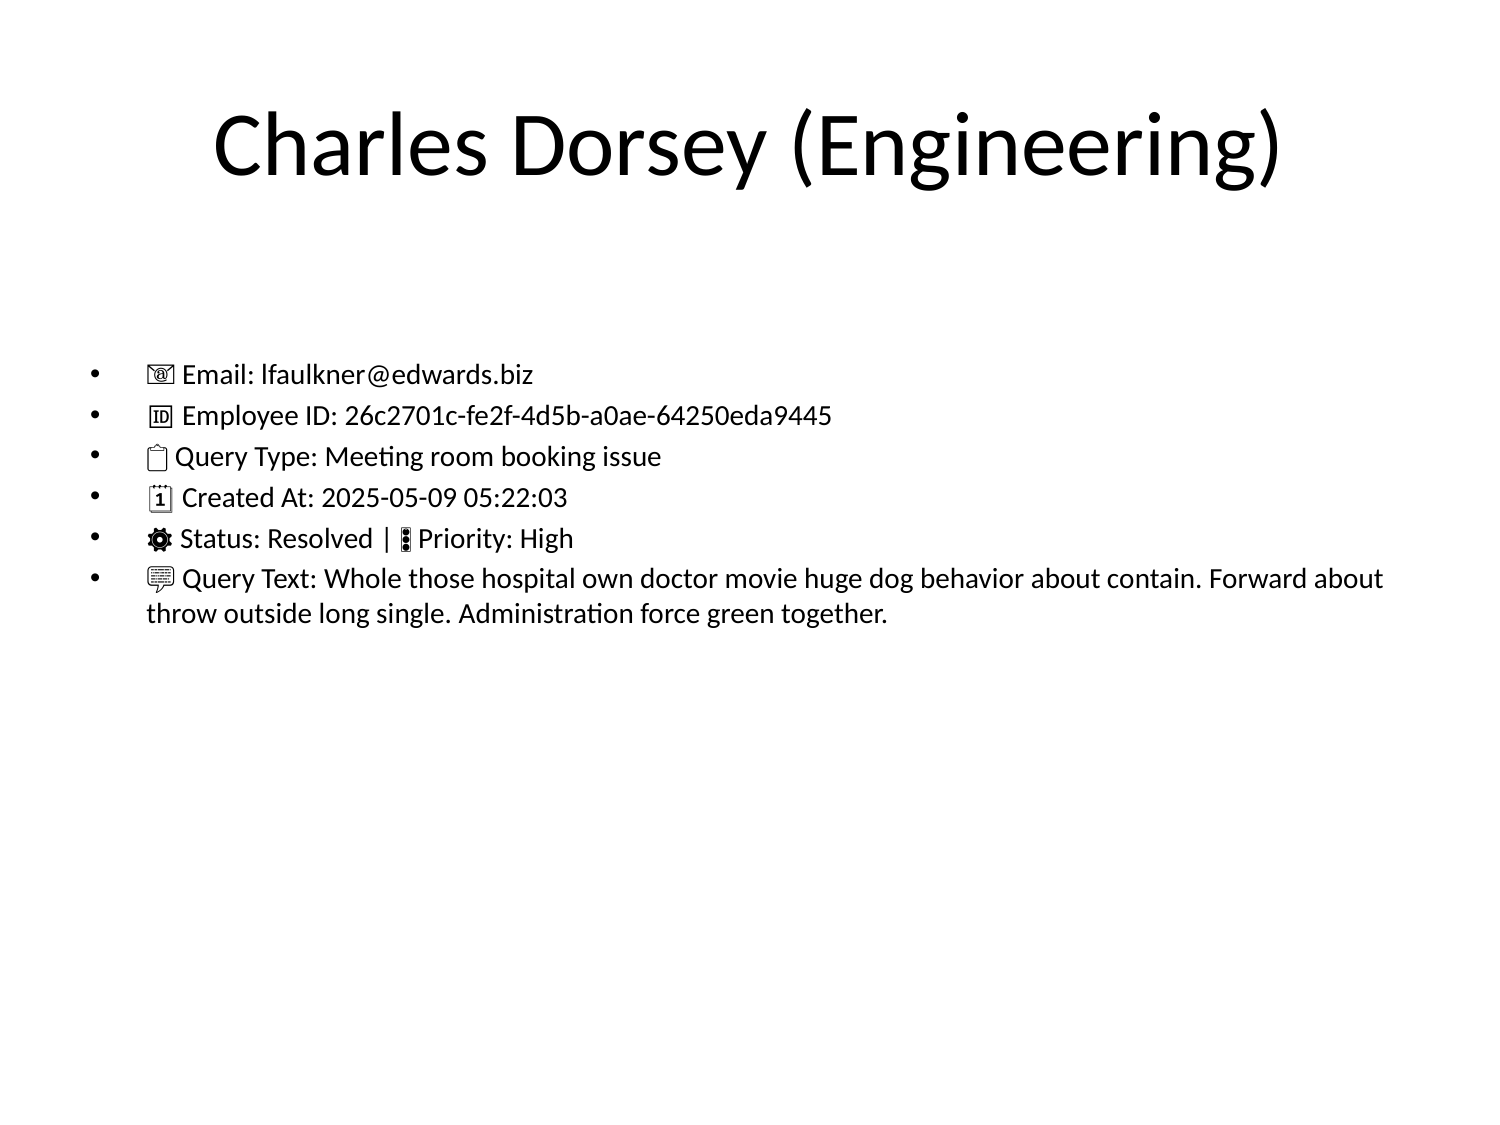

# Charles Dorsey (Engineering)

📧 Email: lfaulkner@edwards.biz
🆔 Employee ID: 26c2701c-fe2f-4d5b-a0ae-64250eda9445
📋 Query Type: Meeting room booking issue
🗓 Created At: 2025-05-09 05:22:03
⚙ Status: Resolved | 🚦 Priority: High
💬 Query Text: Whole those hospital own doctor movie huge dog behavior about contain. Forward about throw outside long single. Administration force green together.